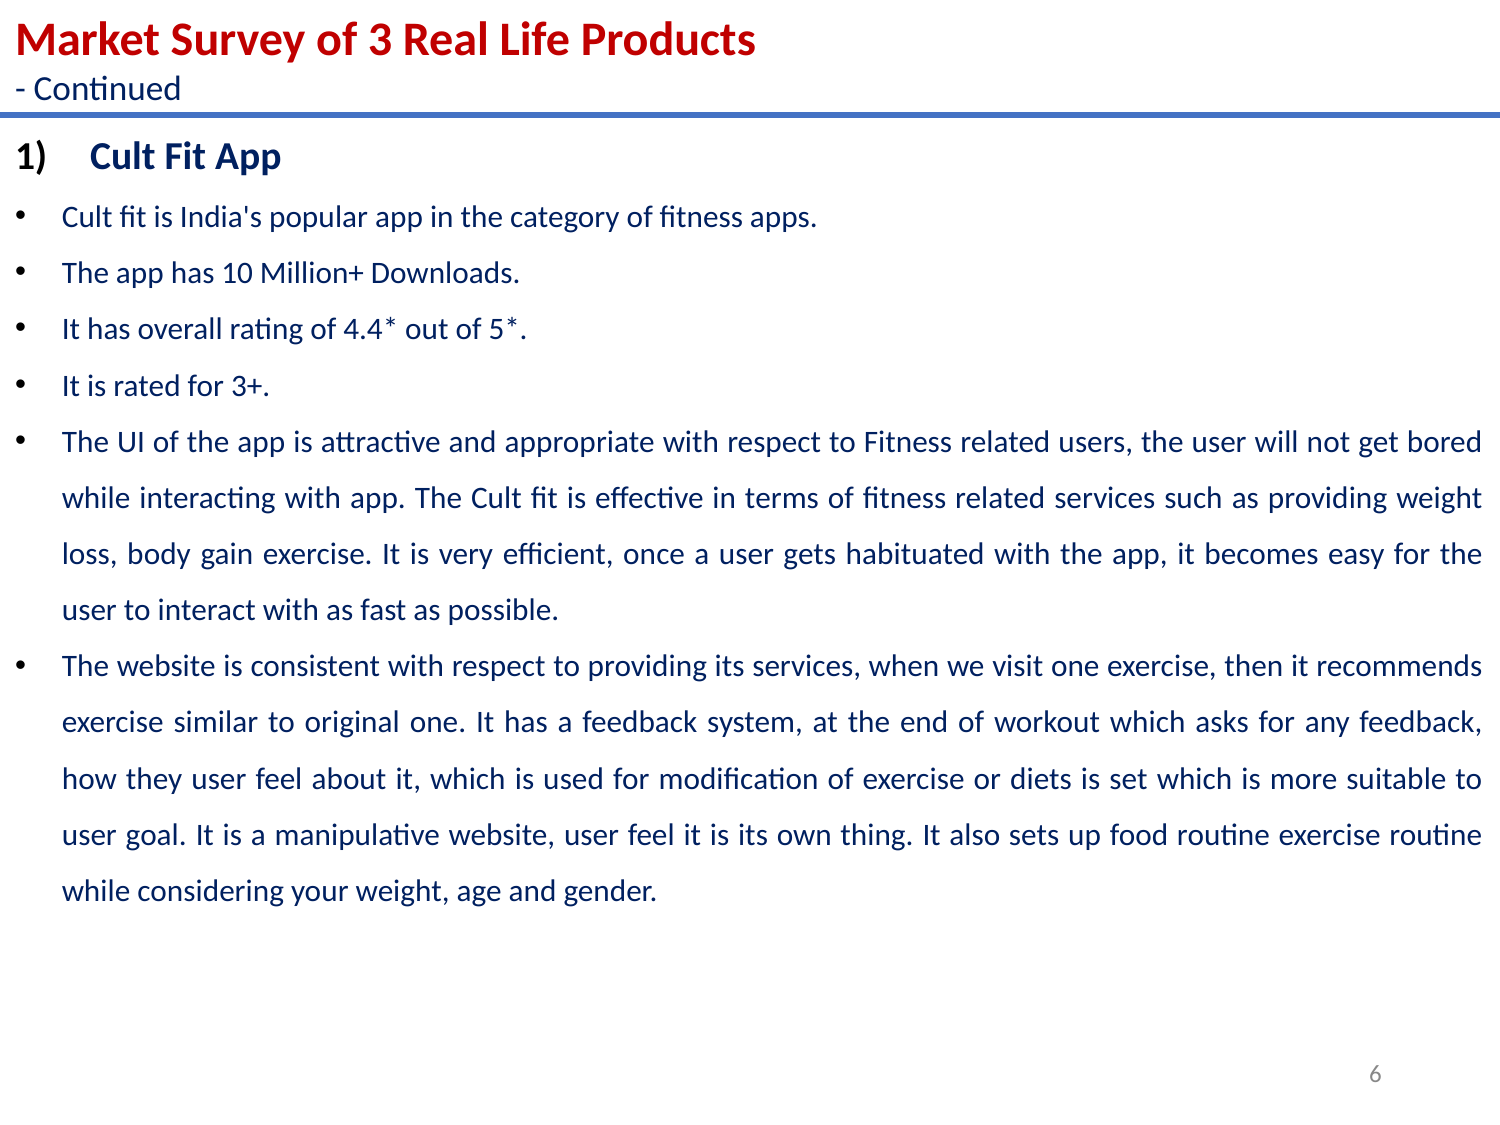

Market Survey of 3 Real Life Products
- Continued
Cult Fit App
Cult fit is India's popular app in the category of fitness apps.
The app has 10 Million+ Downloads.
It has overall rating of 4.4* out of 5*.
It is rated for 3+.
The UI of the app is attractive and appropriate with respect to Fitness related users, the user will not get bored while interacting with app. The Cult fit is effective in terms of fitness related services such as providing weight loss, body gain exercise. It is very efficient, once a user gets habituated with the app, it becomes easy for the user to interact with as fast as possible.
The website is consistent with respect to providing its services, when we visit one exercise, then it recommends exercise similar to original one. It has a feedback system, at the end of workout which asks for any feedback, how they user feel about it, which is used for modification of exercise or diets is set which is more suitable to user goal. It is a manipulative website, user feel it is its own thing. It also sets up food routine exercise routine while considering your weight, age and gender.

6